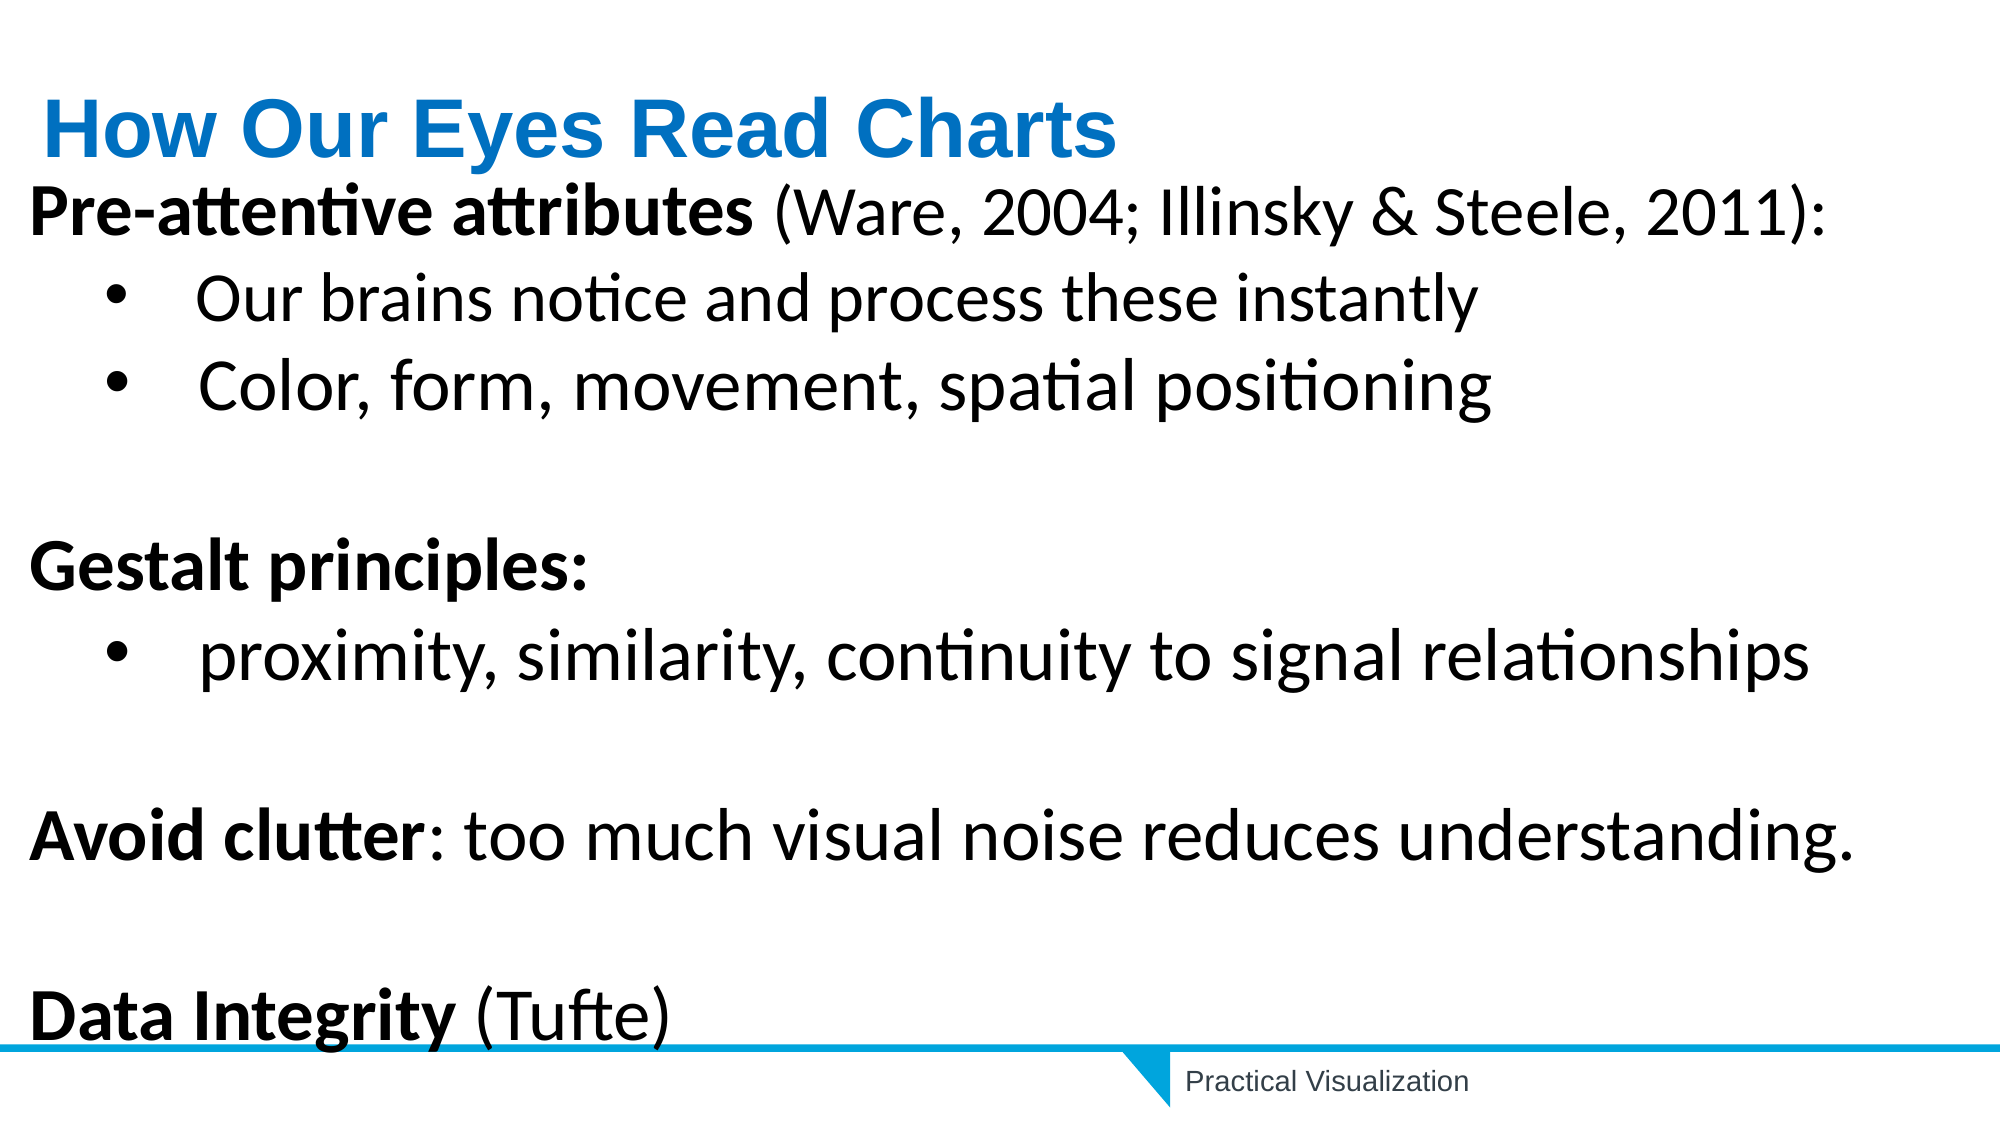

How Our Eyes Read Charts
Pre-attentive attributes (Ware, 2004; Illinsky & Steele, 2011):
 Our brains notice and process these instantly
Color, form, movement, spatial positioning

Gestalt principles:
proximity, similarity, continuity to signal relationships

Avoid clutter: too much visual noise reduces understanding.

Data Integrity (Tufte)

Practical Visualization